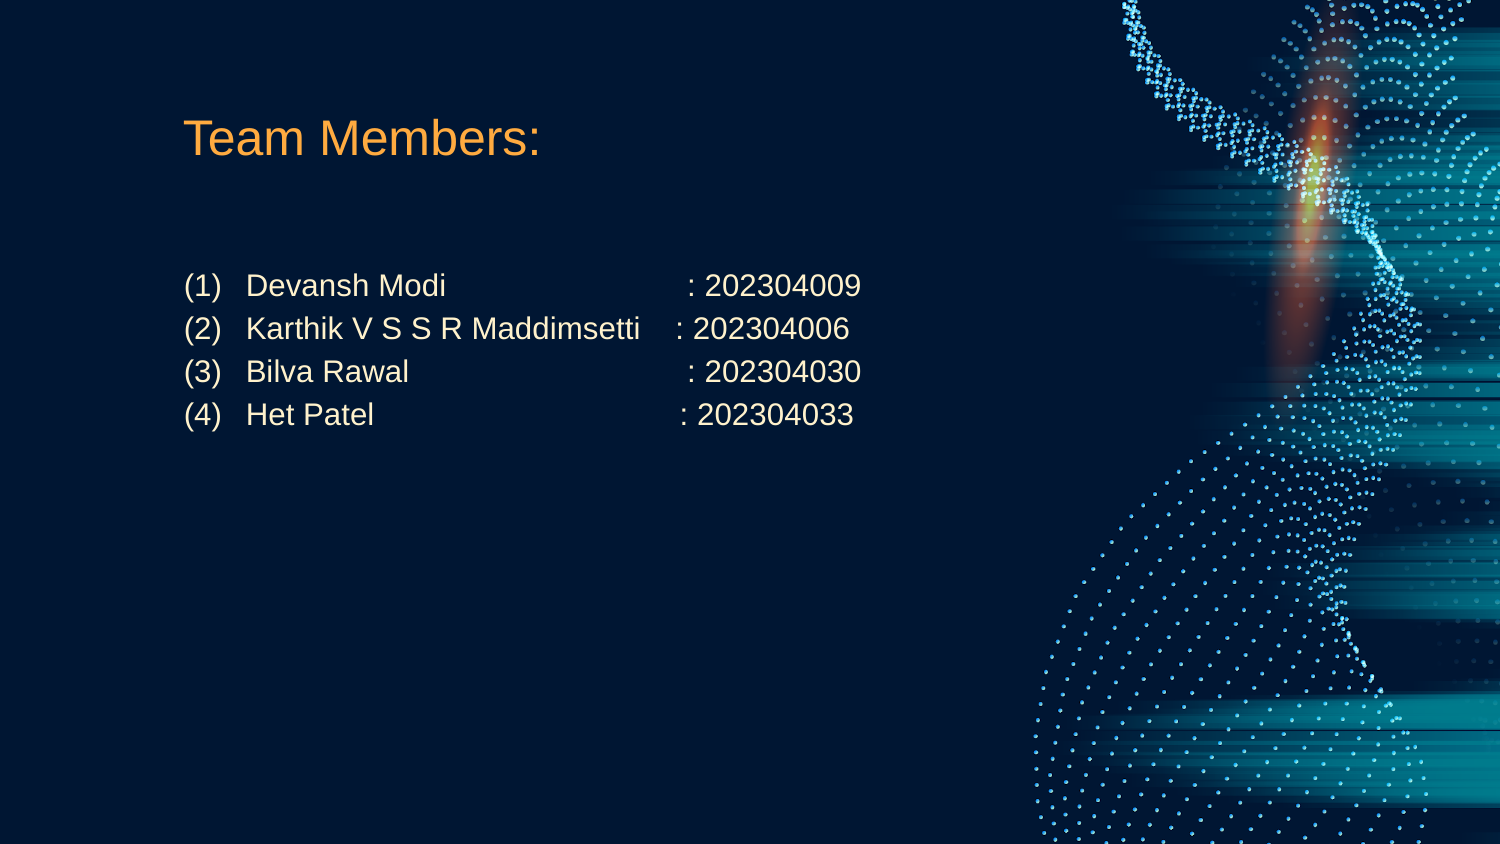

# Team Members:
 Devansh Modi		: 202304009
 Karthik V S S R Maddimsetti    : 202304006
 Bilva Rawal		: 202304030
 Het Patel                                   : 202304033